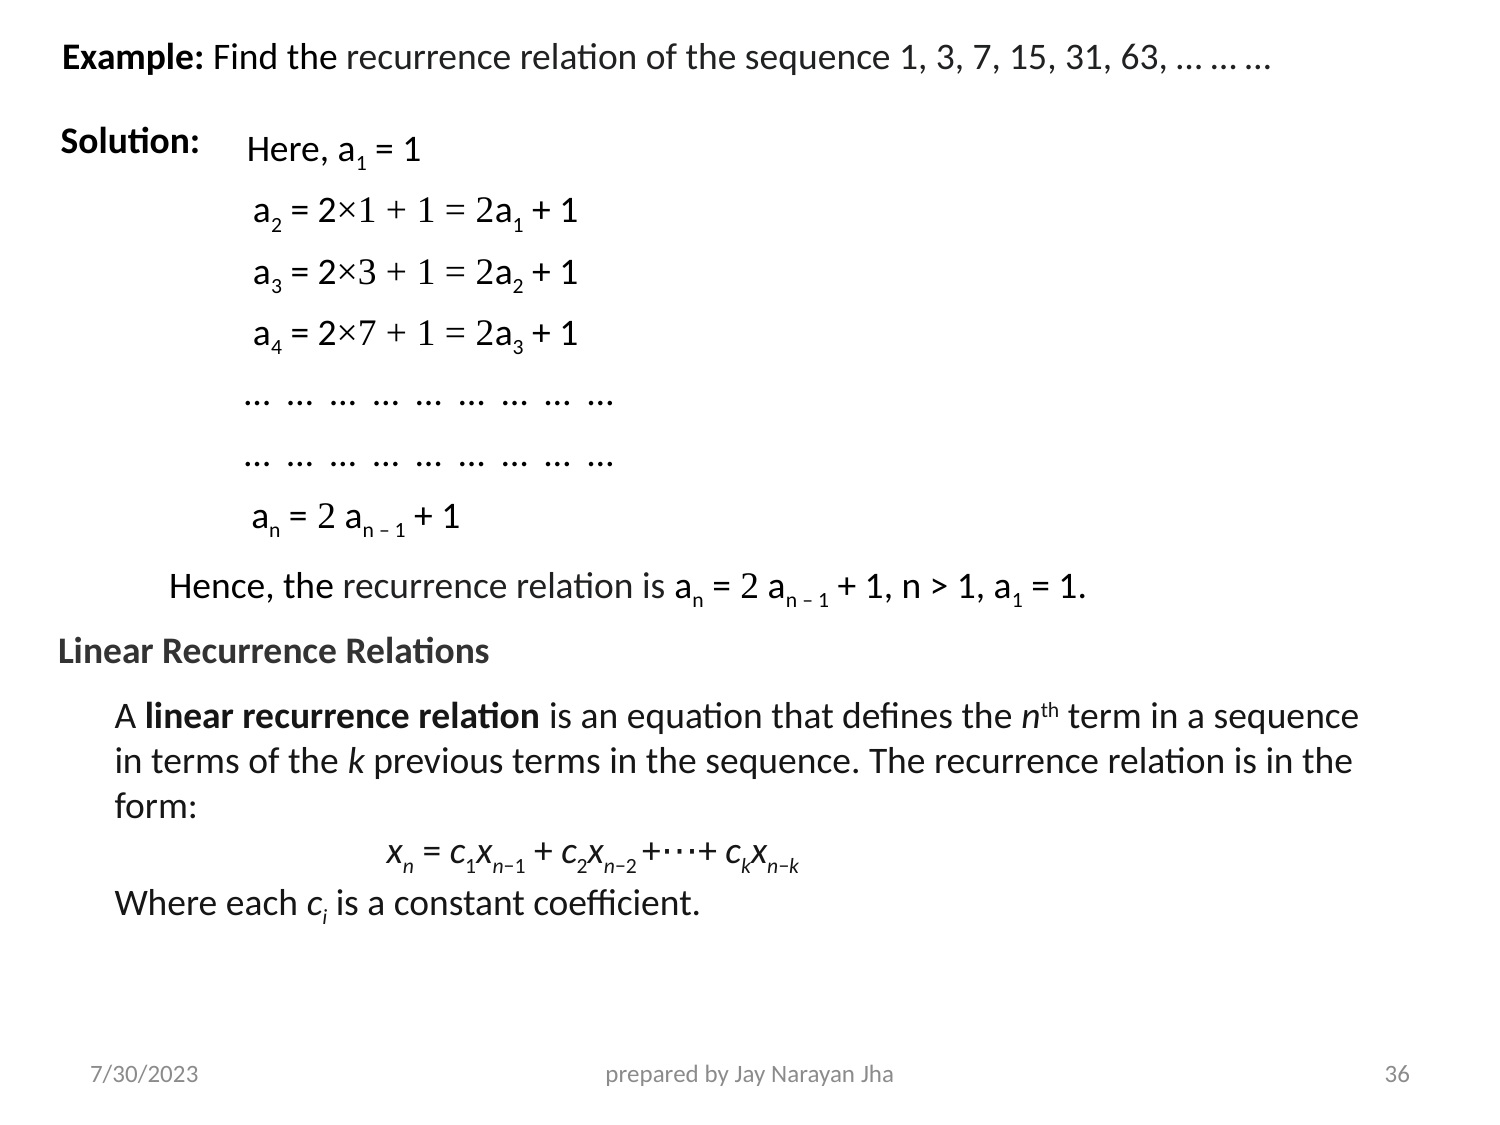

Example: Find the recurrence relation of the sequence 1, 3, 7, 15, 31, 63, … … …
Solution:
Here, a1 = 1
a2 = 2×1 + 1 = 2a1 + 1
a3 = 2×3 + 1 = 2a2 + 1
a4 = 2×7 + 1 = 2a3 + 1
…  …  …  …  …  …  …  …  …
…  …  …  …  …  …  …  …  …
an = 2 an – 1 + 1
Hence, the recurrence relation is an = 2 an – 1 + 1, n > 1, a1 = 1.
Linear Recurrence Relations
A linear recurrence relation is an equation that defines the nth term in a sequence in terms of the k previous terms in the sequence. The recurrence relation is in the form:
                                xn​ = c1​xn−1​ + c2​xn−2​ +⋯+ ck​xn−k​
Where each ci​ is a constant coefficient.
7/30/2023
prepared by Jay Narayan Jha
36